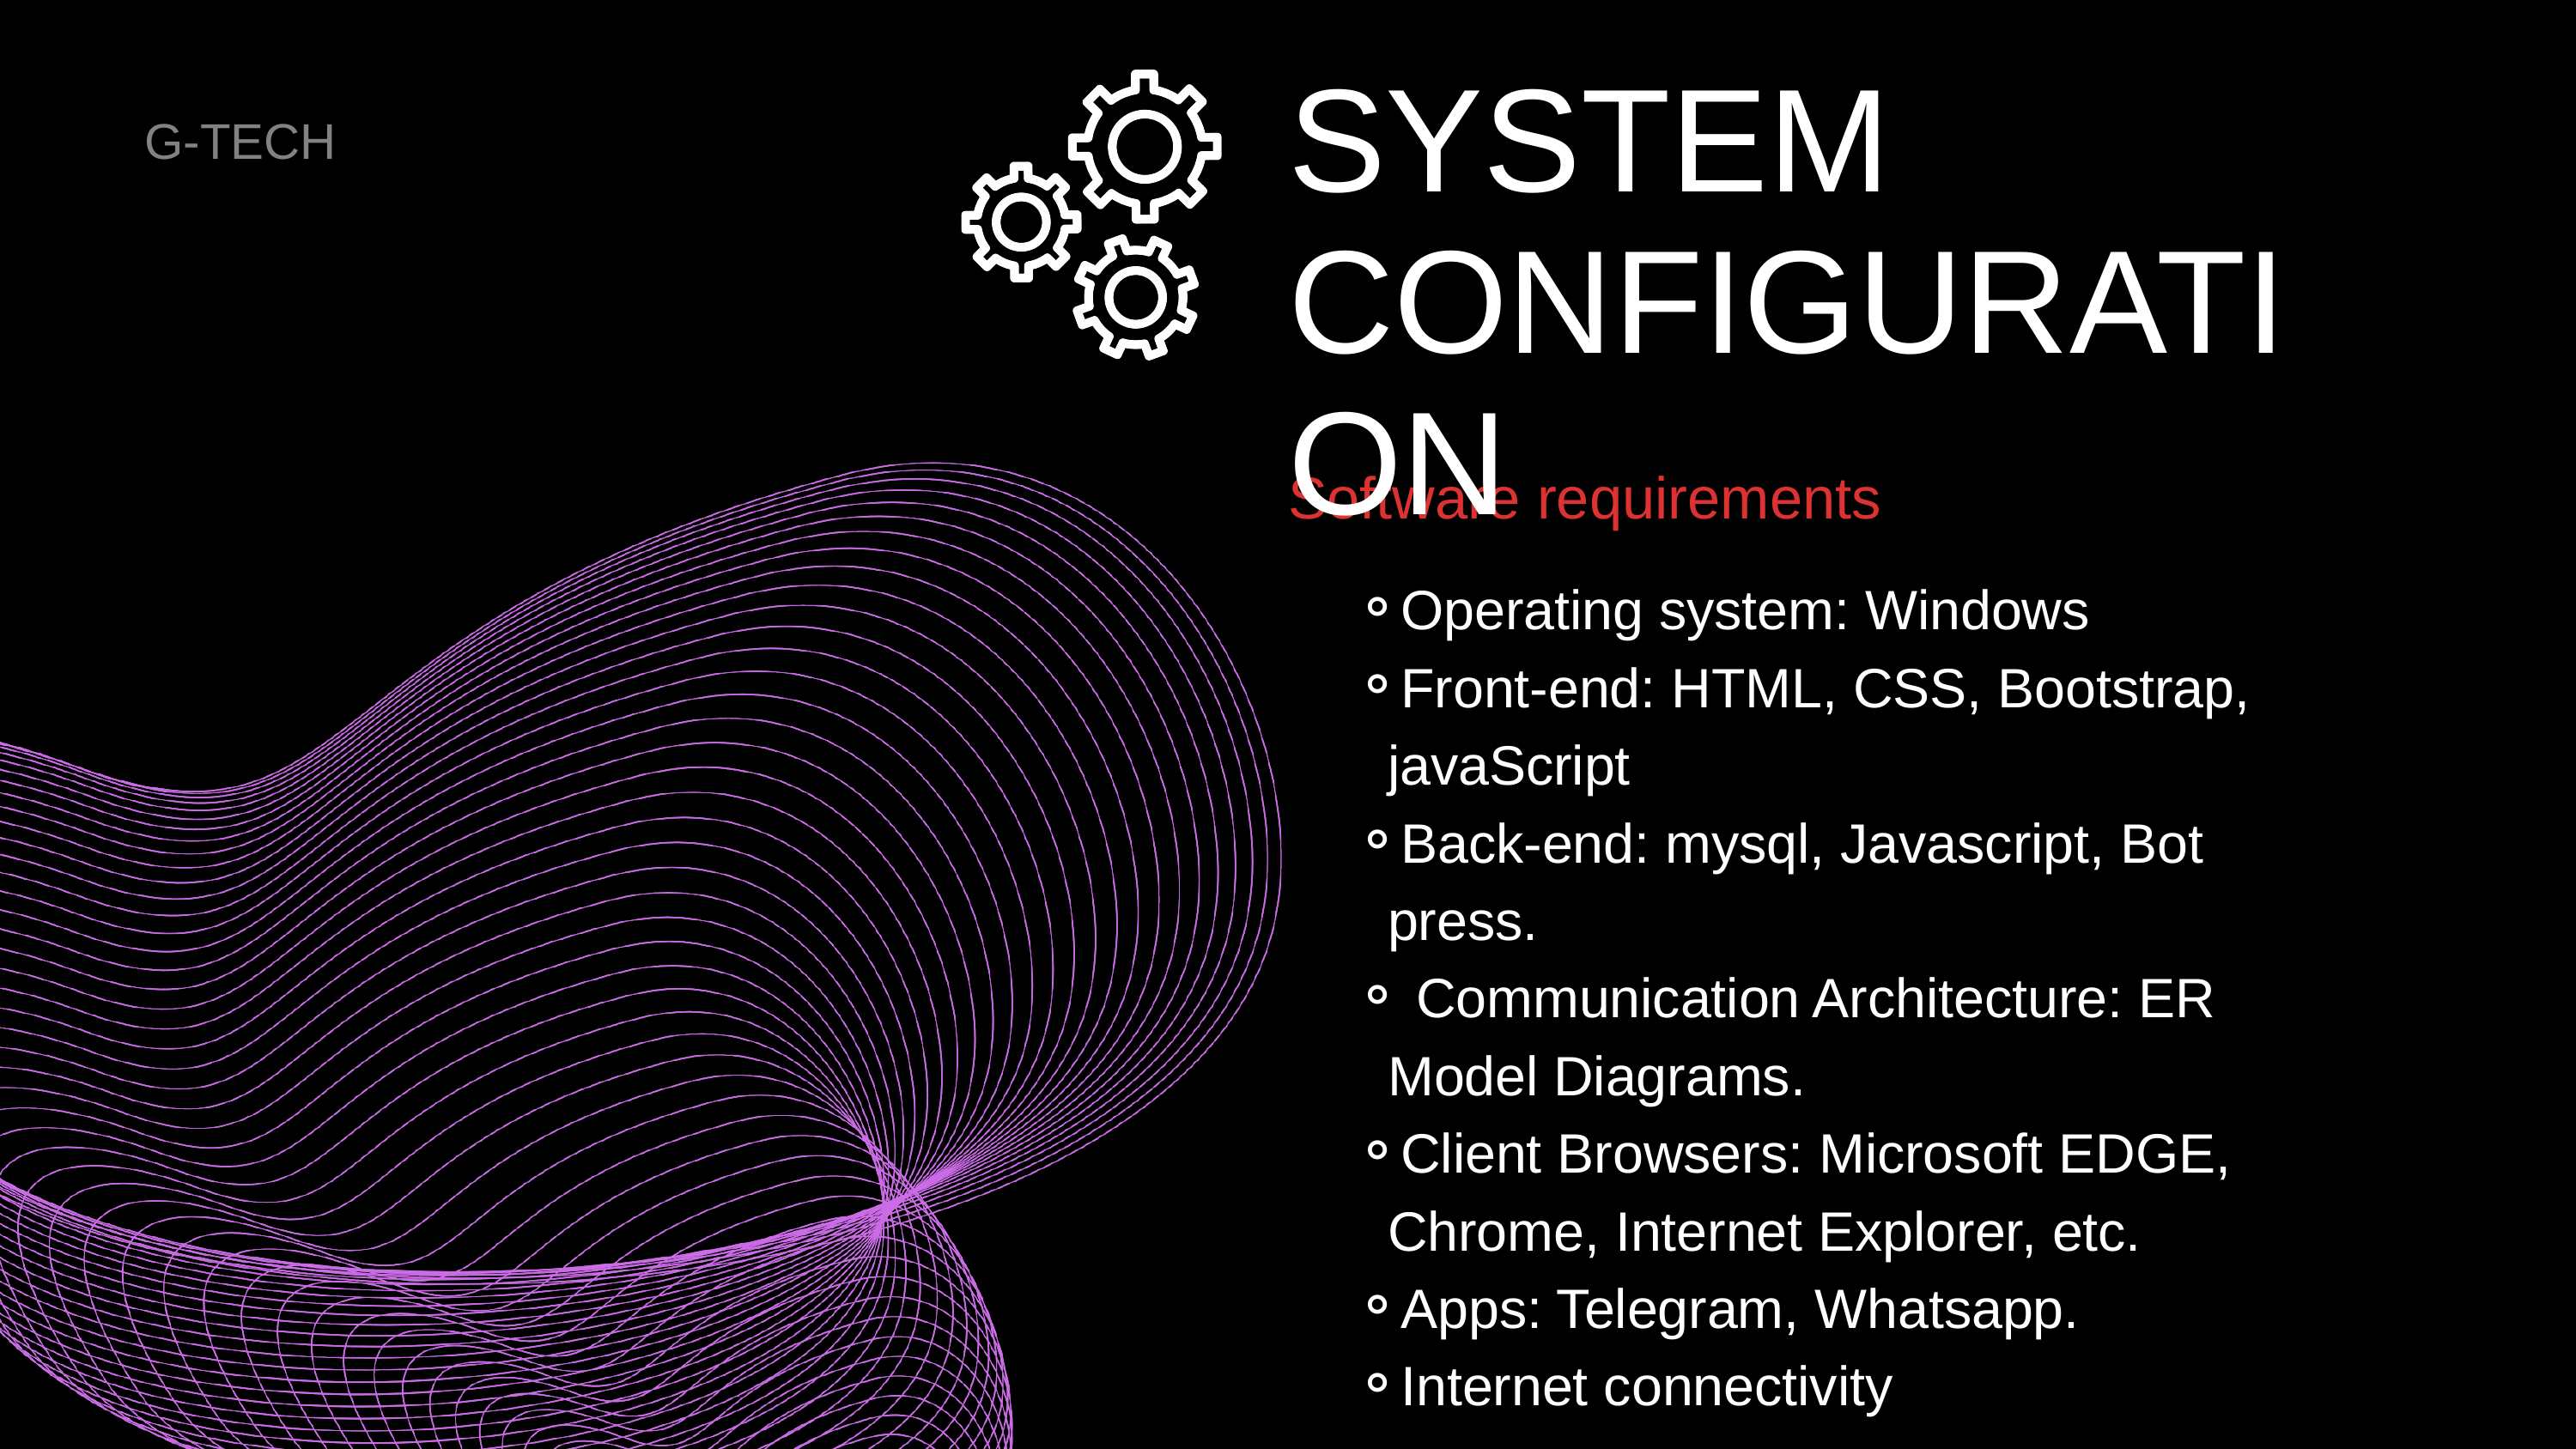

SYSTEM CONFIGURATION

G-TECH
Software requirements

Operating system: Windows
Front-end: HTML, CSS, Bootstrap, javaScript
Back-end: mysql, Javascript, Bot press.
 Communication Architecture: ER Model Diagrams.
Client Browsers: Microsoft EDGE, Chrome, Internet Explorer, etc.
Apps: Telegram, Whatsapp.
Internet connectivity